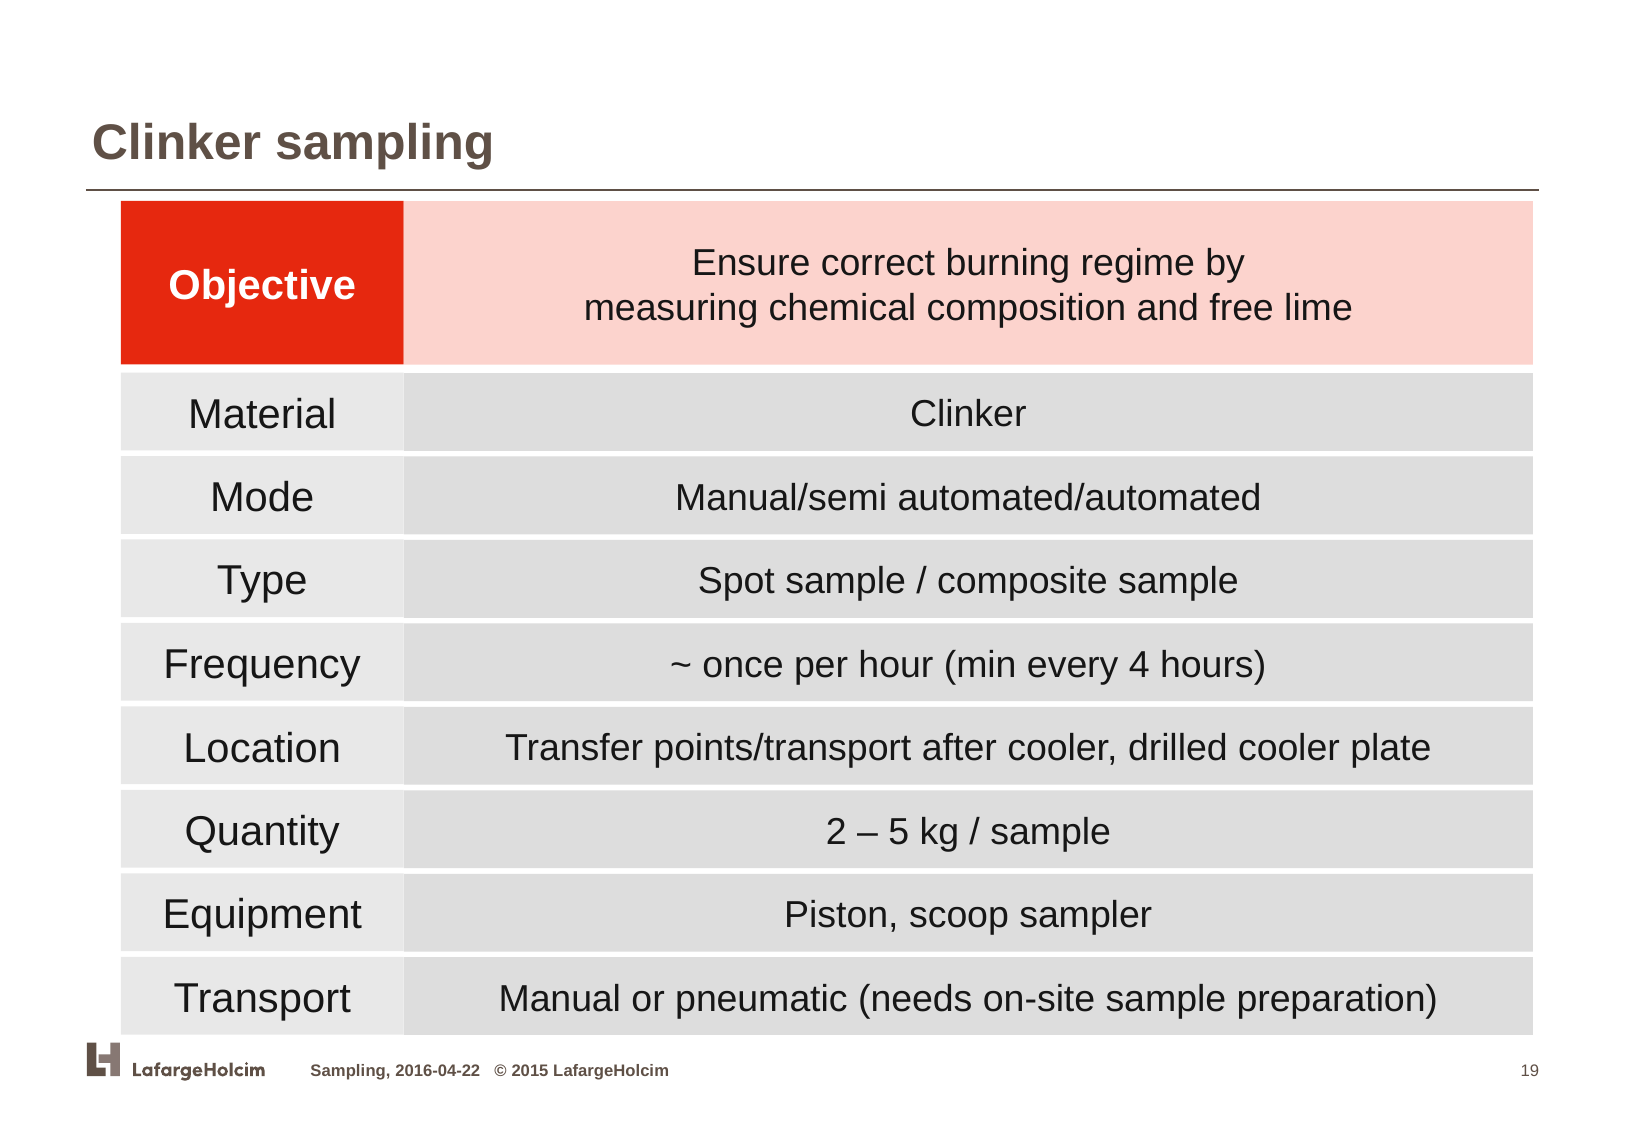

Clinker sampling
Objective
Ensure correct burning regime by
measuring chemical composition and free lime
Material
Clinker
Mode
Manual/semi automated/automated
Type
Spot sample / composite sample
Frequency
~ once per hour (min every 4 hours)
Location
Transfer points/transport after cooler, drilled cooler plate
Quantity
2 – 5 kg / sample
Equipment
Piston, scoop sampler
Transport
Manual or pneumatic (needs on-site sample preparation)
Sampling, 2016-04-22   © 2015 LafargeHolcim
19